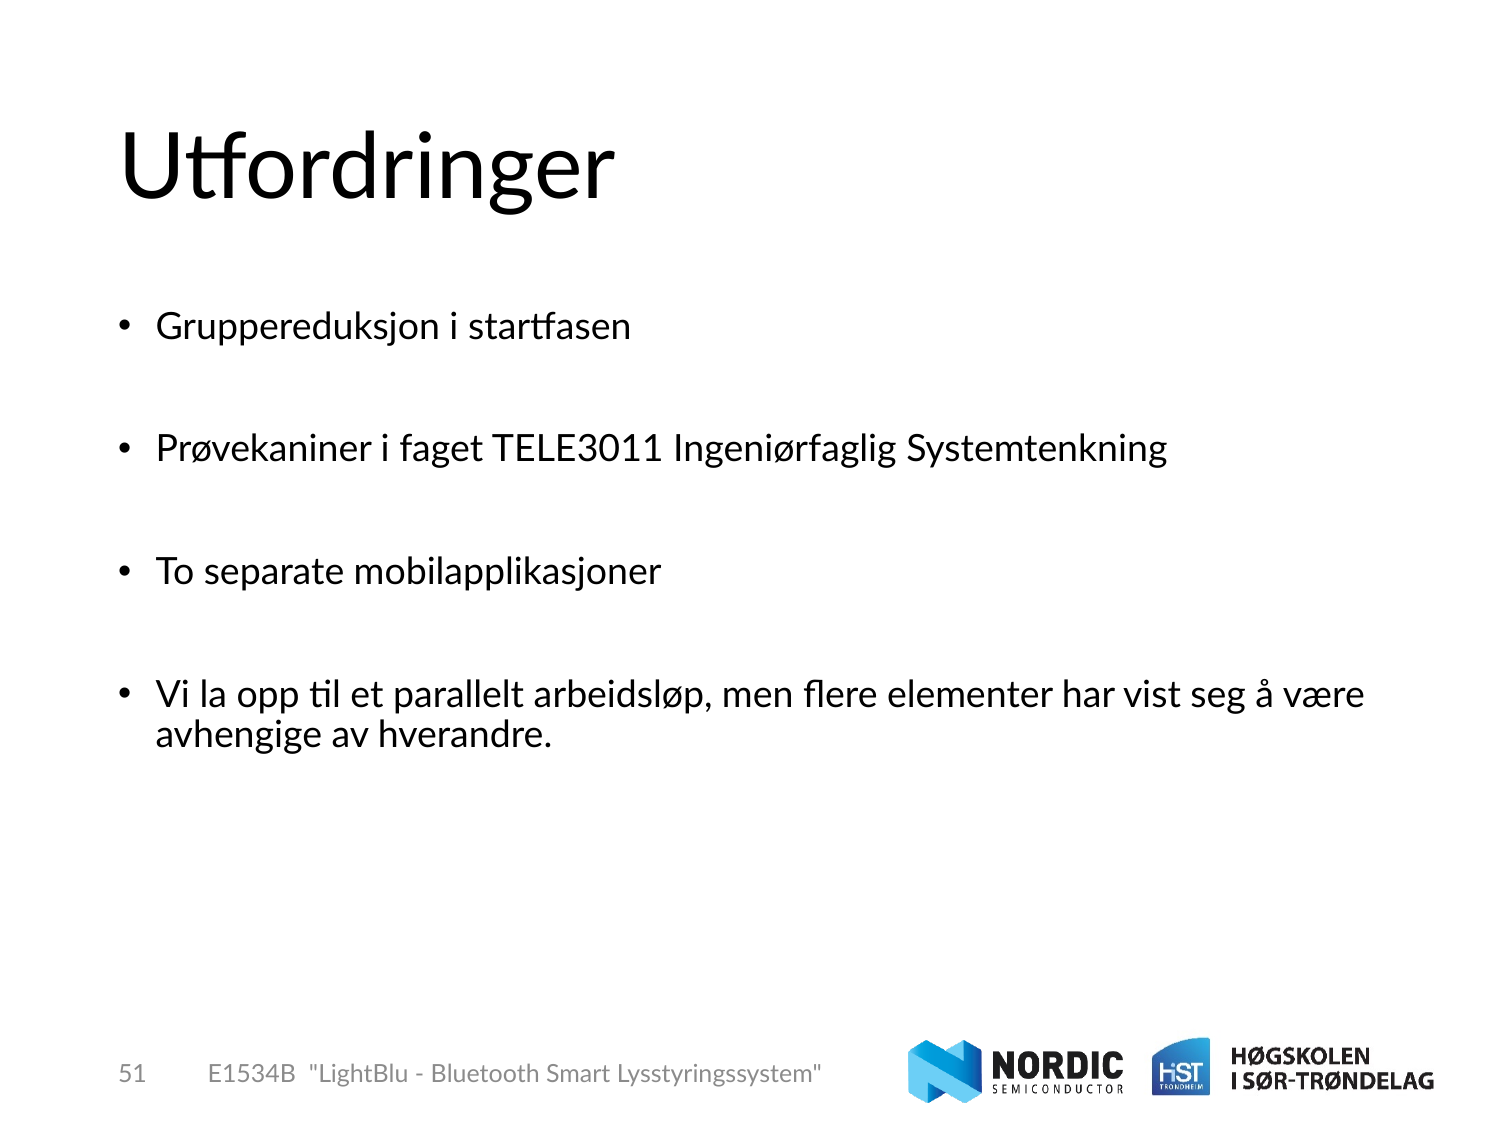

# Utfordringer
Gruppereduksjon i startfasen

Prøvekaniner i faget TELE3011 Ingeniørfaglig Systemtenkning

To separate mobilapplikasjoner

Vi la opp til et parallelt arbeidsløp, men flere elementer har vist seg å være avhengige av hverandre.

51
E1534B  "LightBlu - Bluetooth Smart Lysstyringssystem"